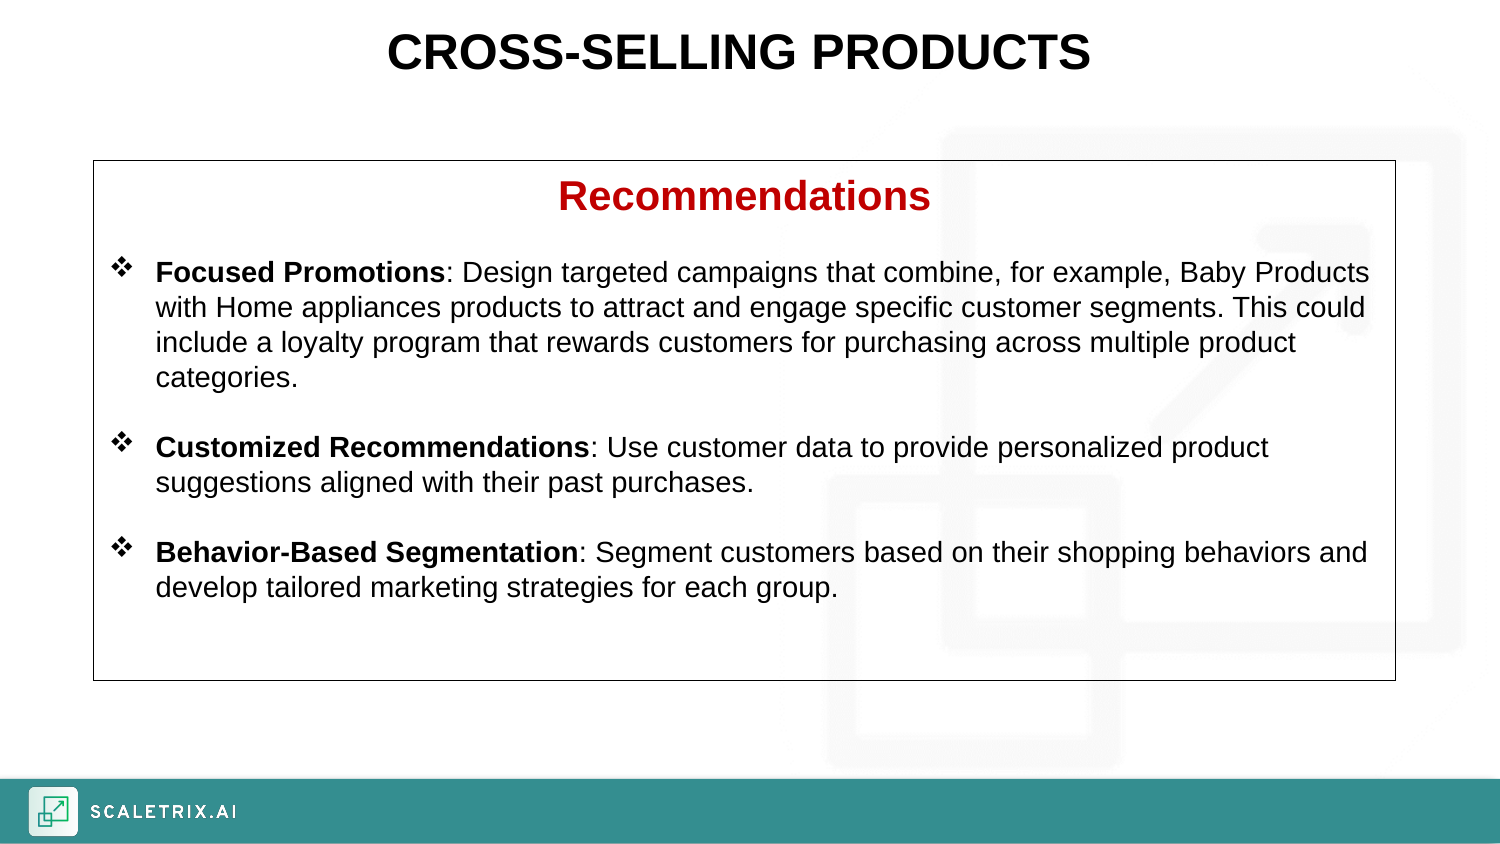

CROSS-SELLING PRODUCTS
Recommendations

Focused Promotions: Design targeted campaigns that combine, for example, Baby Products with Home appliances products to attract and engage specific customer segments. This could include a loyalty program that rewards customers for purchasing across multiple product categories.

Customized Recommendations: Use customer data to provide personalized product suggestions aligned with their past purchases.

Behavior-Based Segmentation: Segment customers based on their shopping behaviors and develop tailored marketing strategies for each group.